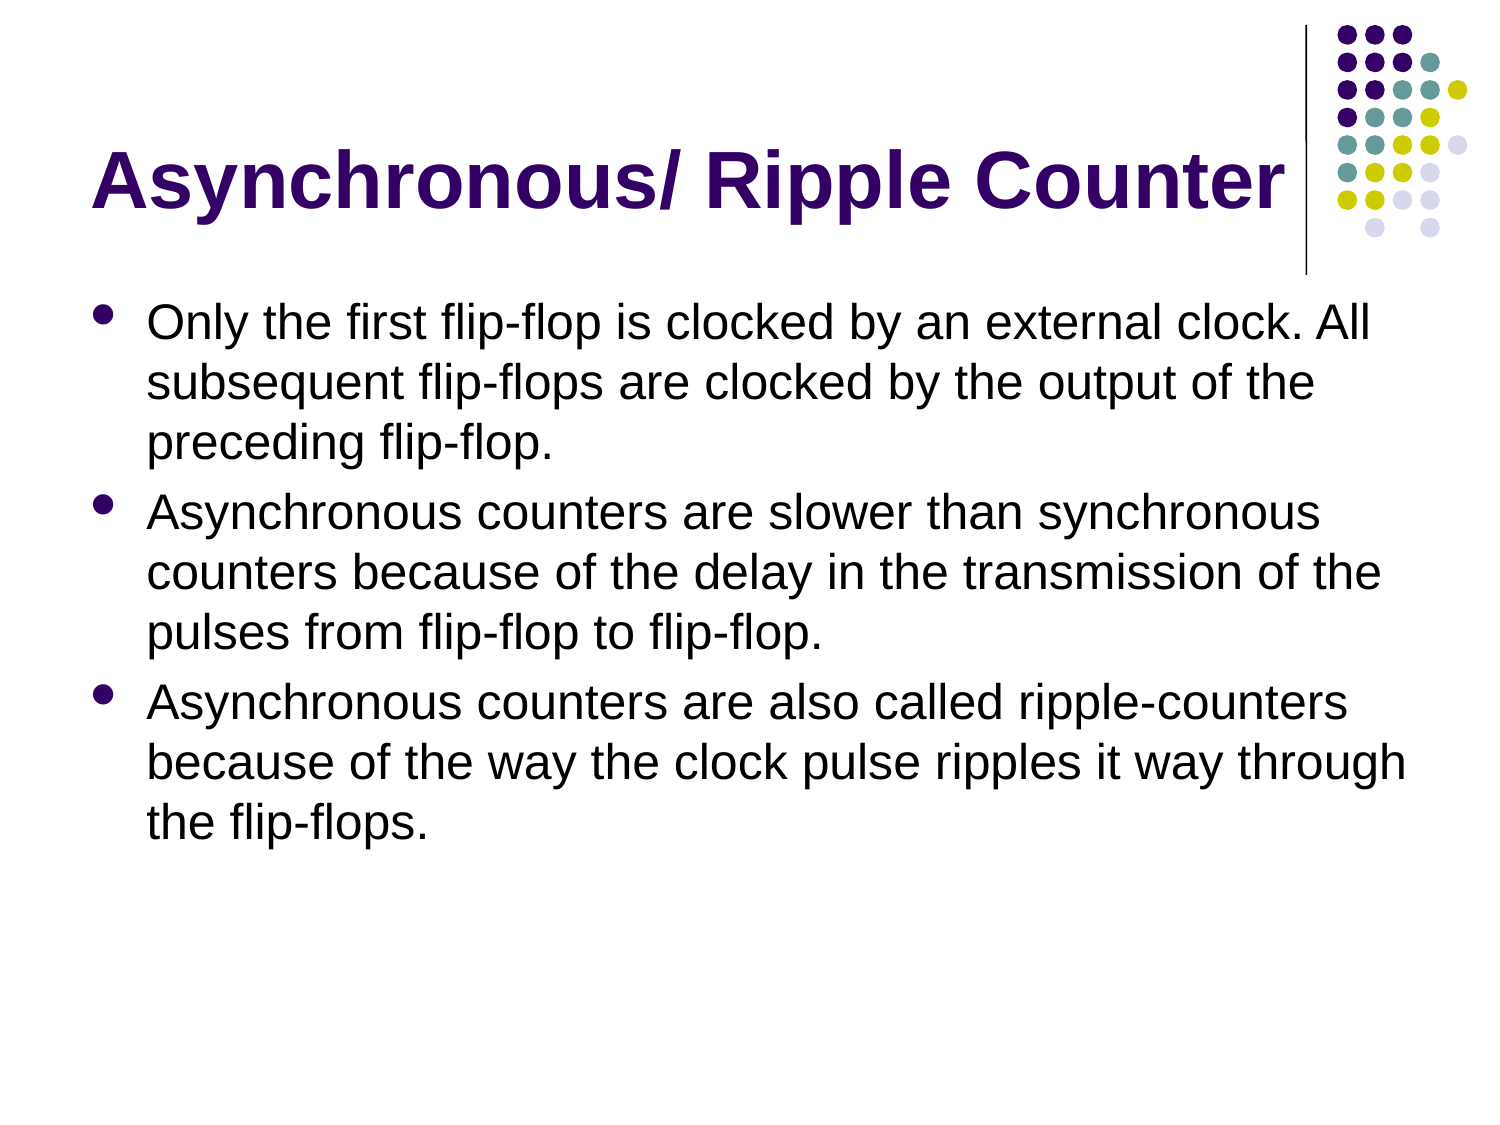

# Asynchronous/ Ripple Counter
Only the first flip-flop is clocked by an external clock. All subsequent flip-flops are clocked by the output of the preceding flip-flop.
Asynchronous counters are slower than synchronous counters because of the delay in the transmission of the pulses from flip-flop to flip-flop.
Asynchronous counters are also called ripple-counters because of the way the clock pulse ripples it way through the flip-flops.